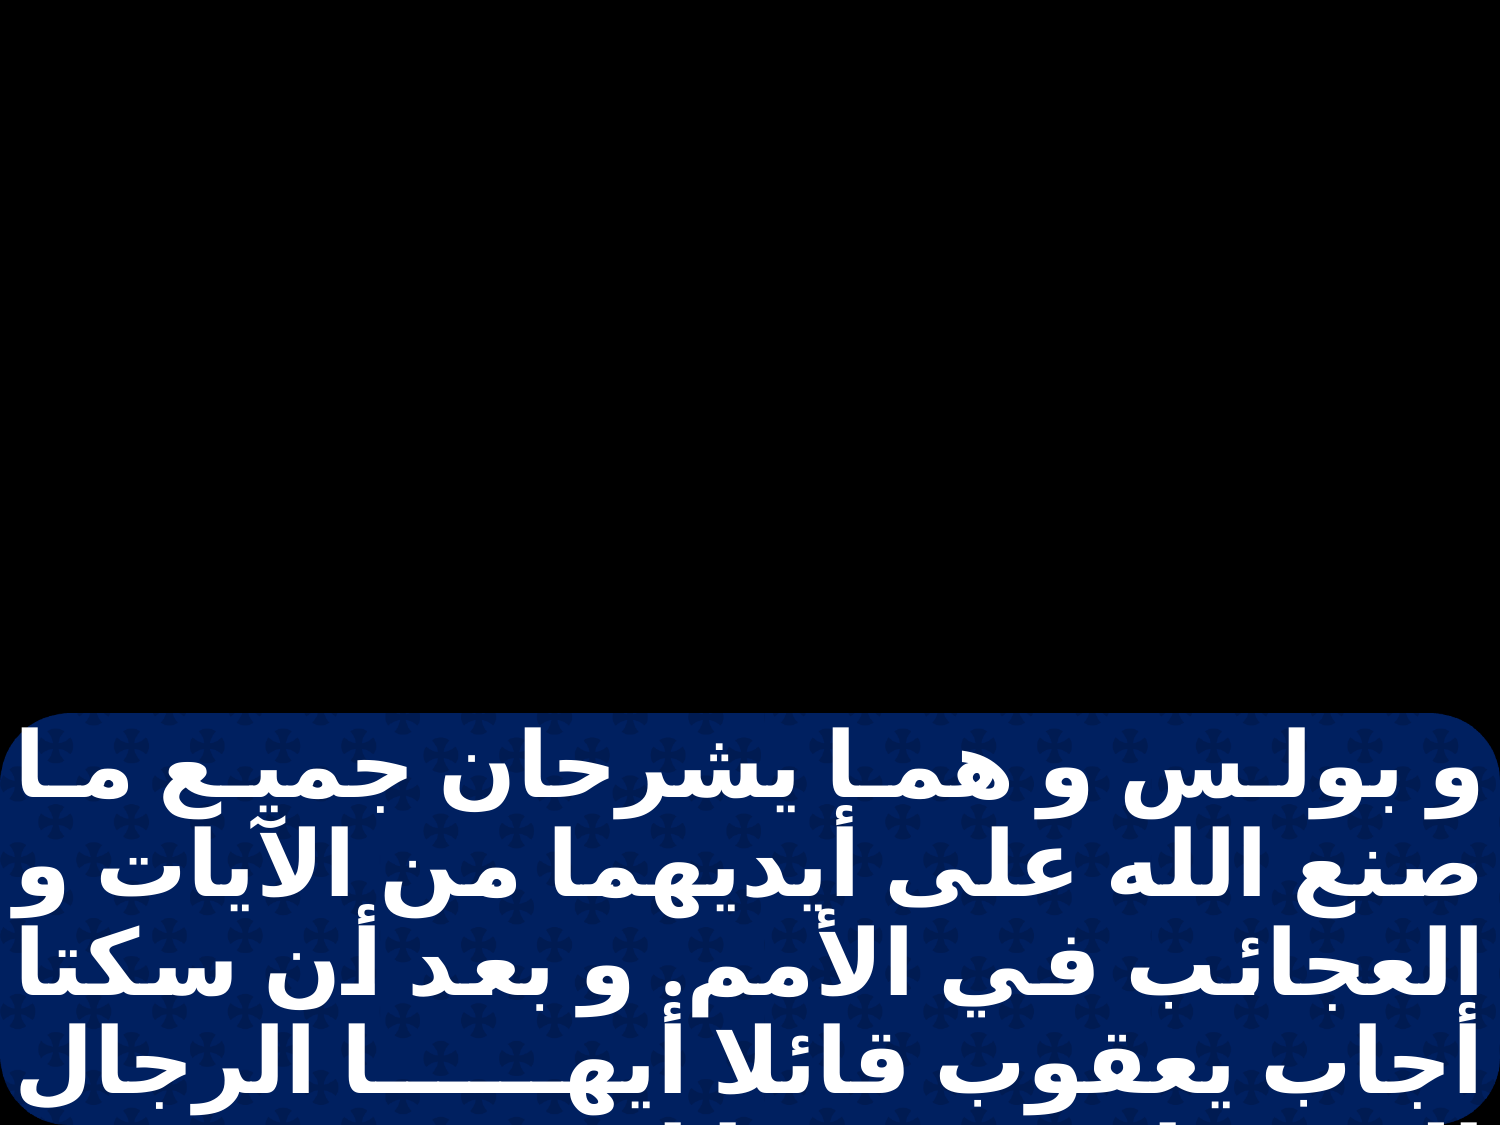

و بولس و هما يشرحان جميع ما صنع الله على أيديهما من الآيات و العجائب في الأمم. و بعد أن سكتا أجاب يعقوب قائلا أيها الرجال الاخوة اسمعوا لي. قد شرح سمعان كيف افتقد الله الأمم منذ الأول